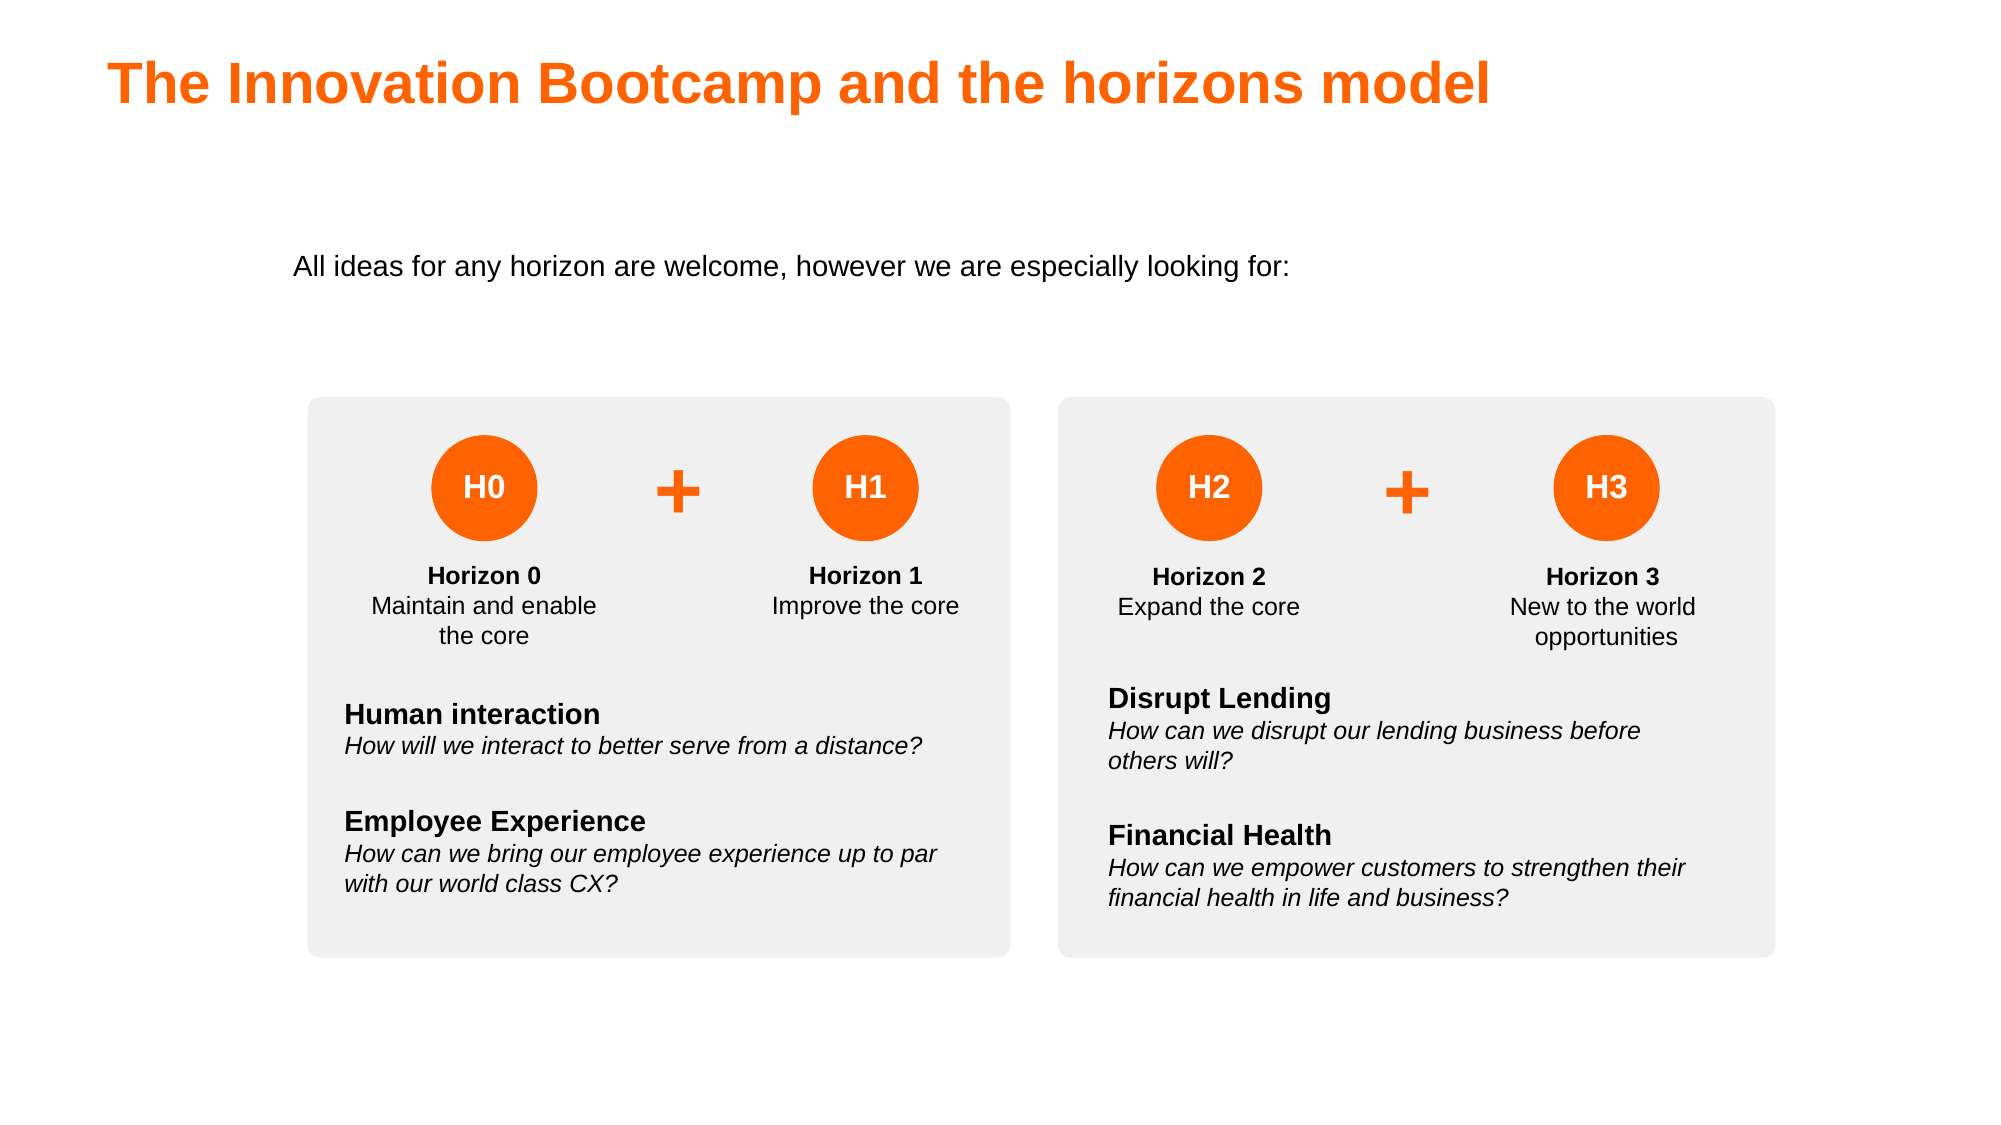

# The Innovation Bootcamp and the horizons model
All ideas for any horizon are welcome, however we are especially looking for:

+
+

H2

H3
Horizon 2
Expand the core
Horizon 3
New to the world
opportunities

H0
H1
Horizon 0
Maintain and enable the core
Horizon 1
Improve the core
Disrupt Lending
How can we disrupt our lending business before others will?

Financial Health
How can we empower customers to strengthen their financial health in life and business?
Human interaction
How will we interact to better serve from a distance?

Employee Experience
How can we bring our employee experience up to par with our world class CX?